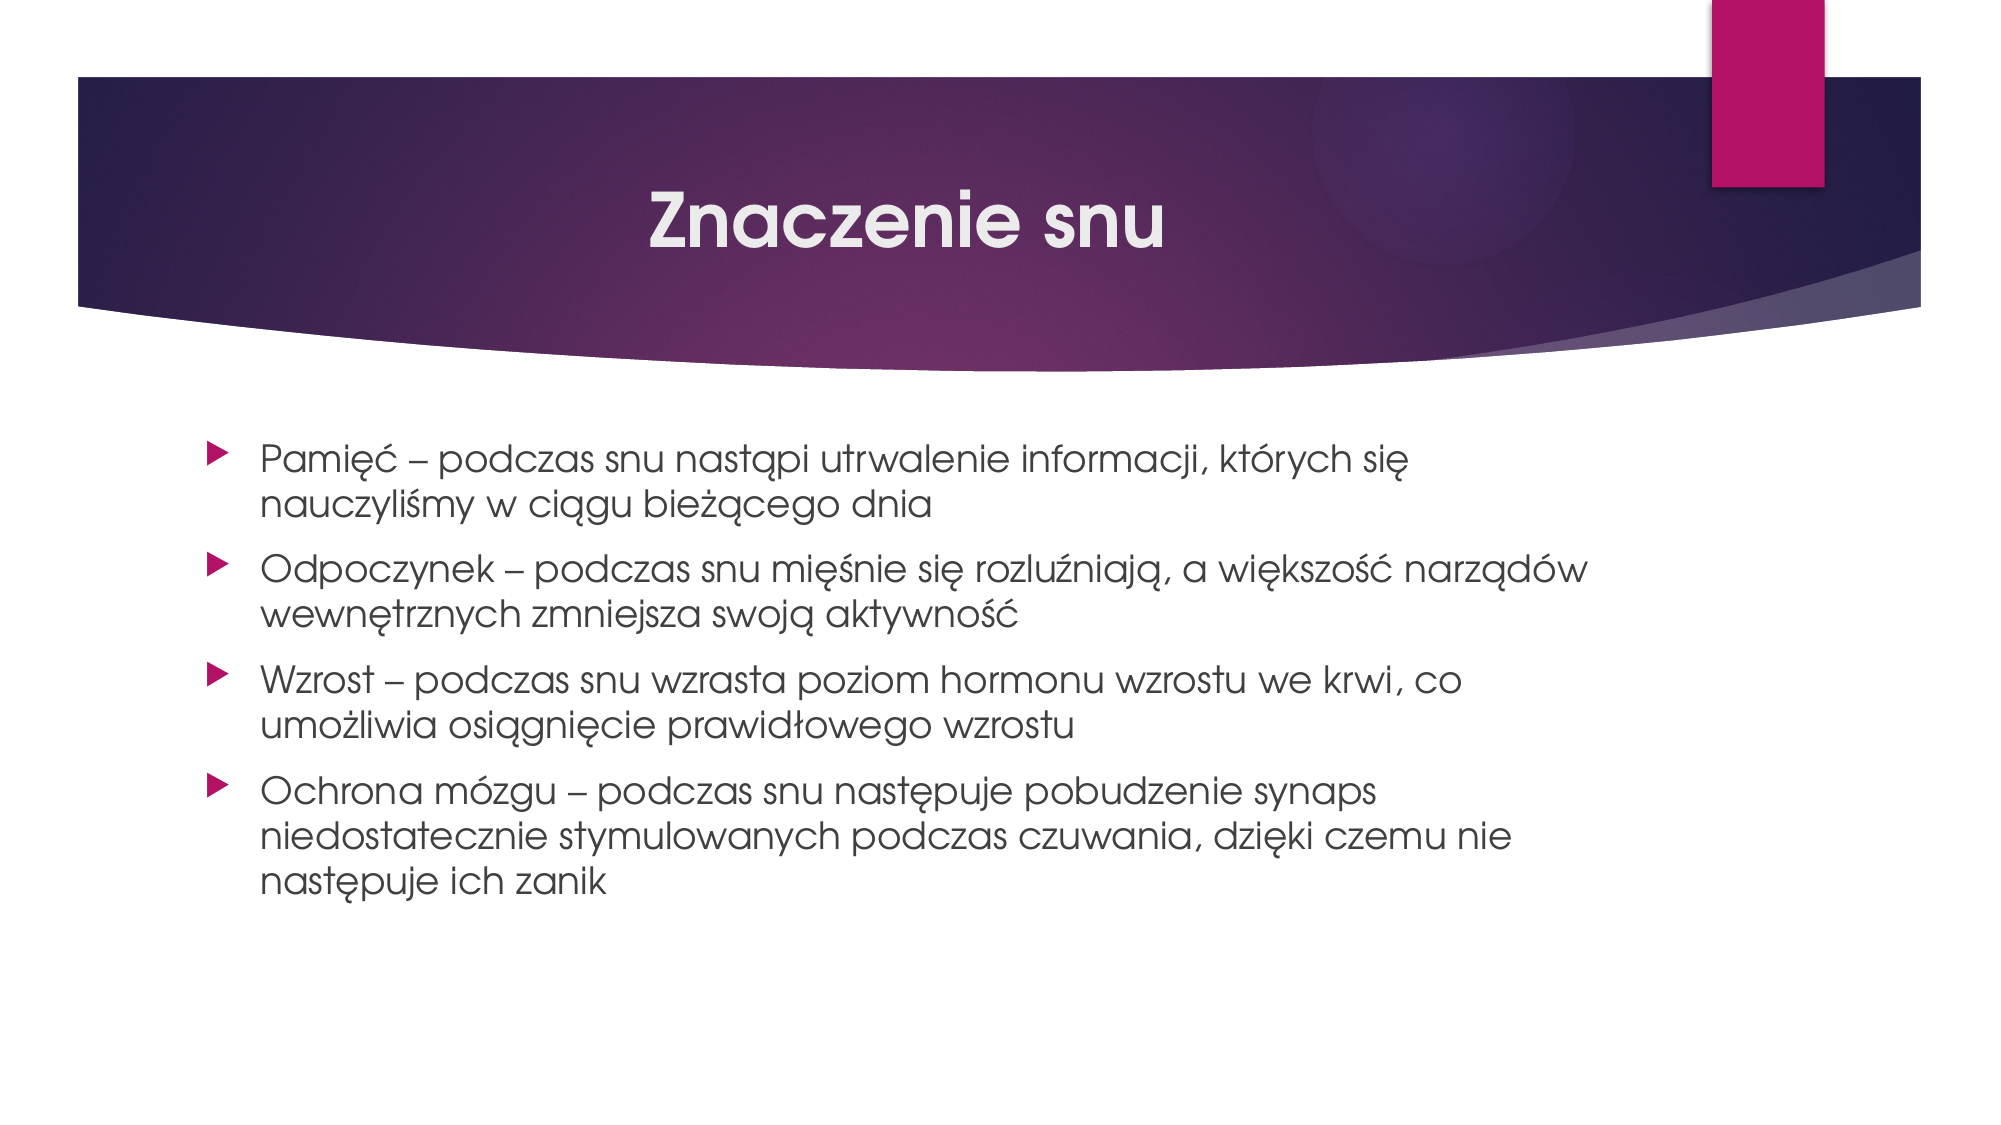

# Znaczenie snu
Pamięć – podczas snu nastąpi utrwalenie informacji, których się nauczyliśmy w ciągu bieżącego dnia
Odpoczynek – podczas snu mięśnie się rozluźniają, a większość narządów wewnętrznych zmniejsza swoją aktywność
Wzrost – podczas snu wzrasta poziom hormonu wzrostu we krwi, co umożliwia osiągnięcie prawidłowego wzrostu
Ochrona mózgu – podczas snu następuje pobudzenie synaps niedostatecznie stymulowanych podczas czuwania, dzięki czemu nie następuje ich zanik